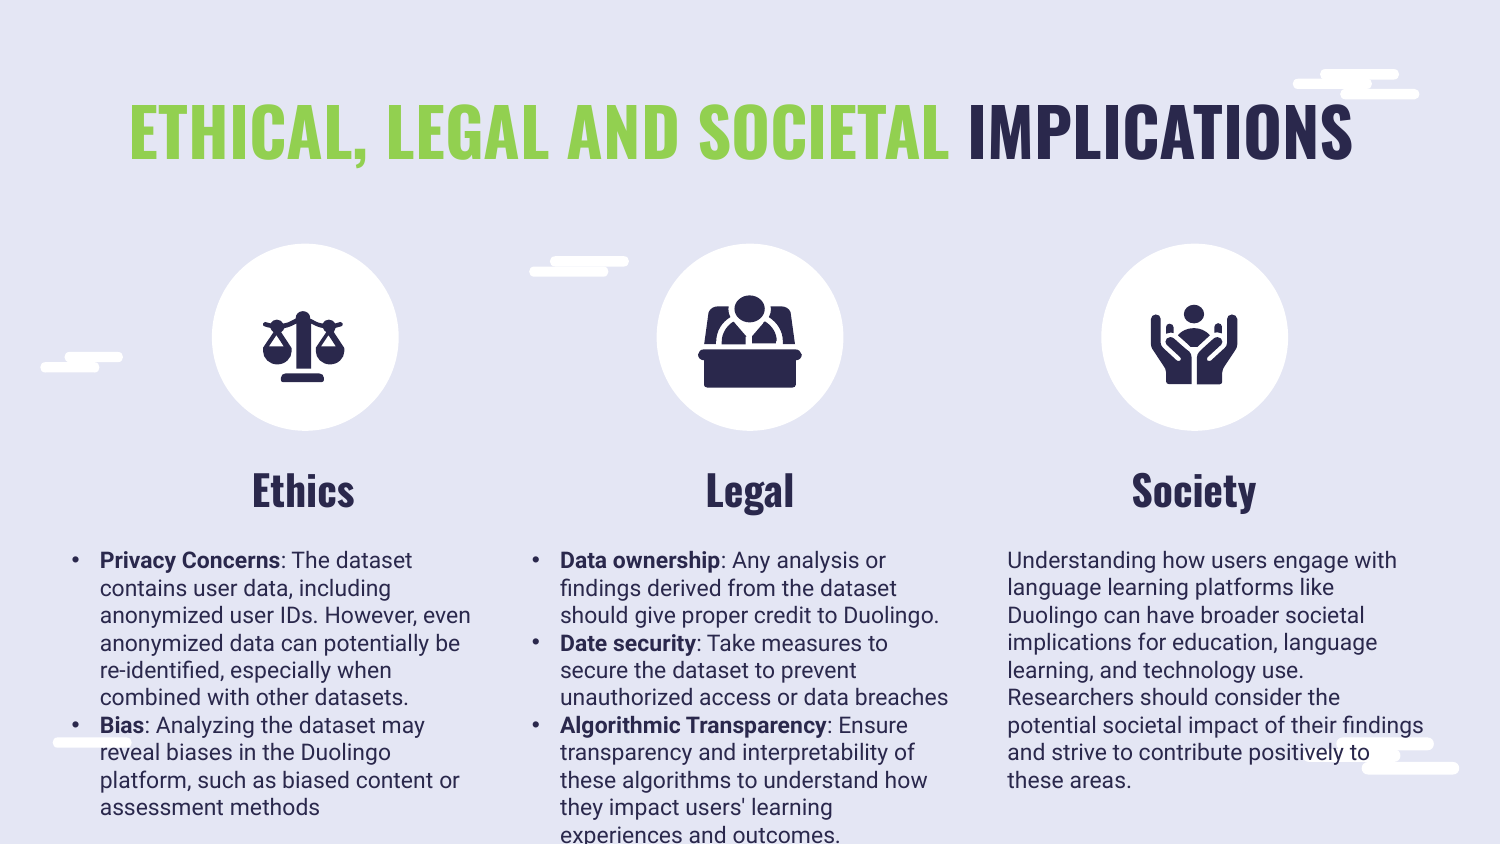

# ETHICAL, LEGAL AND SOCIETAL IMPLICATIONS

Ethics
Legal
Society

Understanding how users engage with language learning platforms like Duolingo can have broader societal implications for education, language learning, and technology use. Researchers should consider the potential societal impact of their findings and strive to contribute positively to these areas.
Privacy Concerns: The dataset contains user data, including anonymized user IDs. However, even anonymized data can potentially be re-identified, especially when combined with other datasets.
Bias: Analyzing the dataset may reveal biases in the Duolingo platform, such as biased content or assessment methods
Data ownership: Any analysis or findings derived from the dataset should give proper credit to Duolingo.
Date security: Take measures to secure the dataset to prevent unauthorized access or data breaches
Algorithmic Transparency: Ensure transparency and interpretability of these algorithms to understand how they impact users' learning experiences and outcomes.